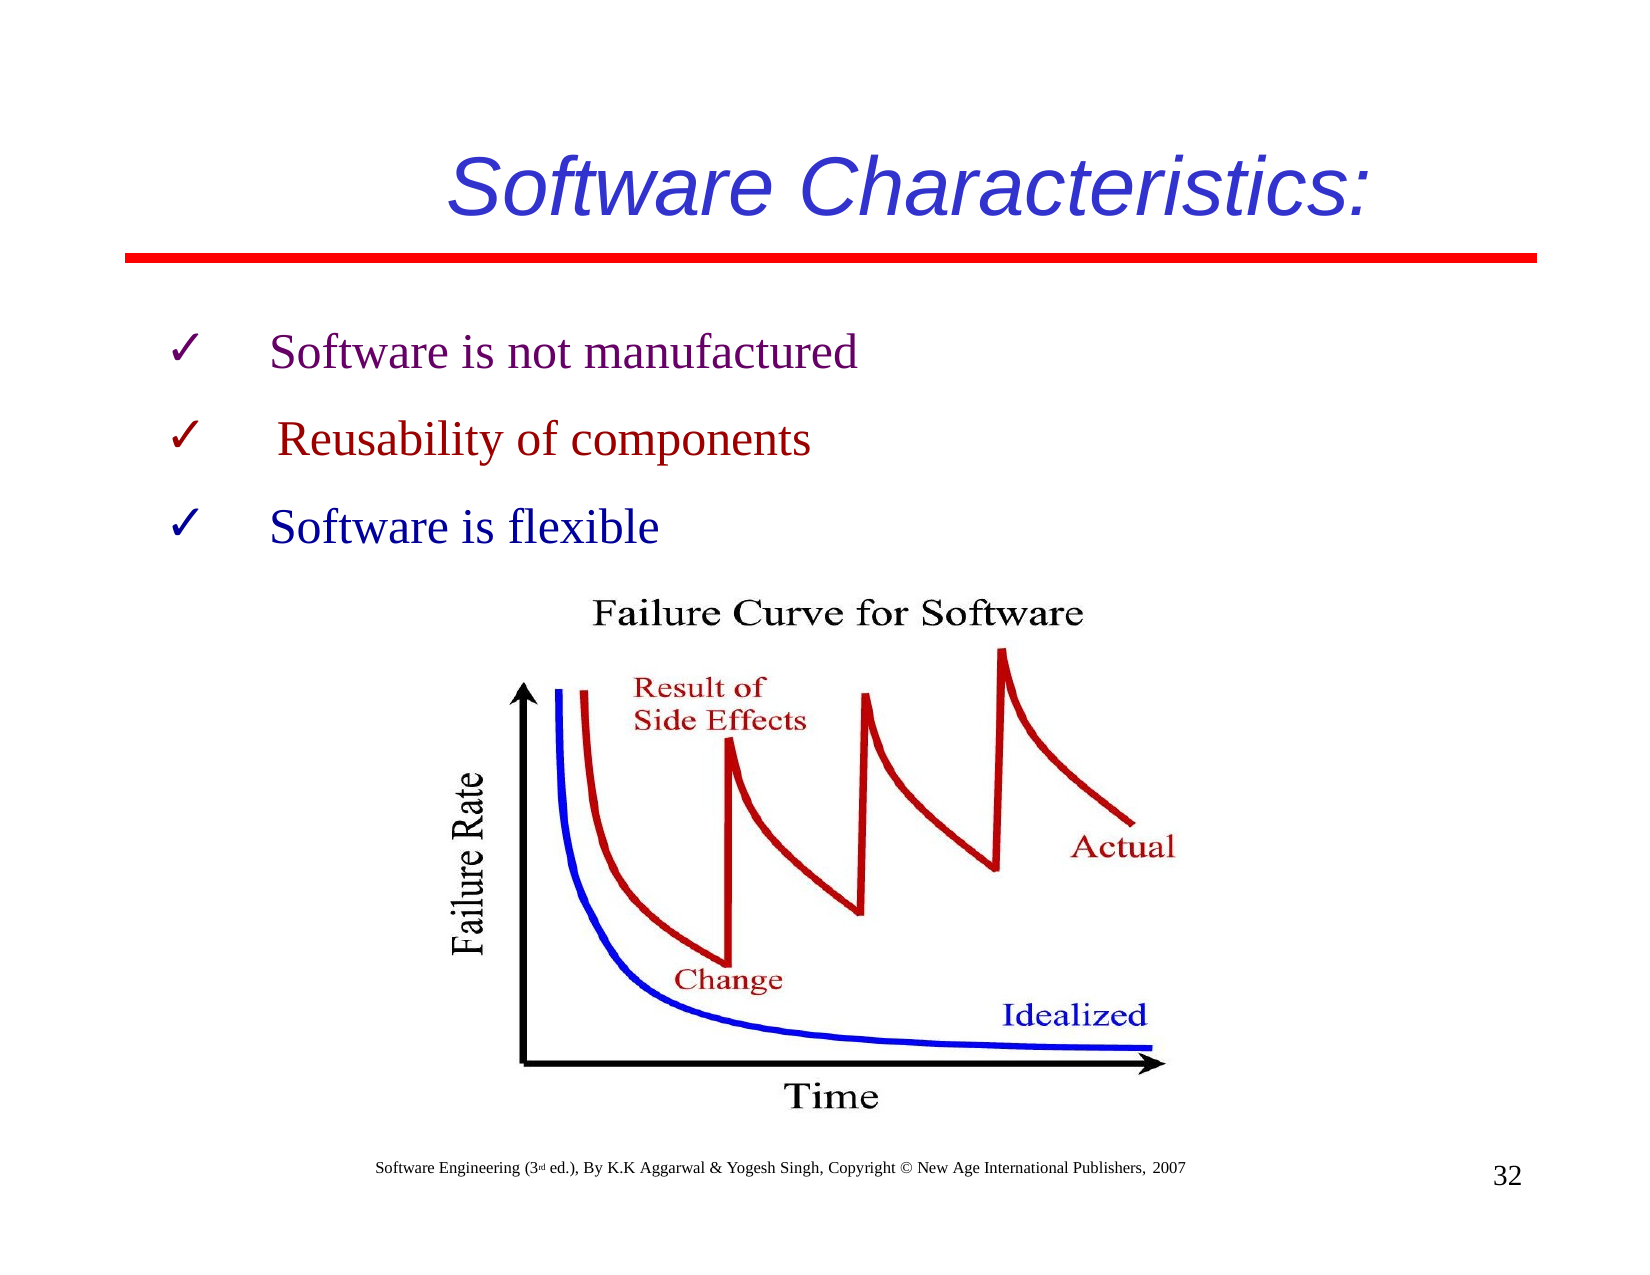

# Software Characteristics:

Software is not manufactured
Reusability of components
Software is flexible

Software Engineering (3rd  ed.), By K.K Aggarwal & Yogesh Singh, Copyright © New Age International Publishers, 2007
32